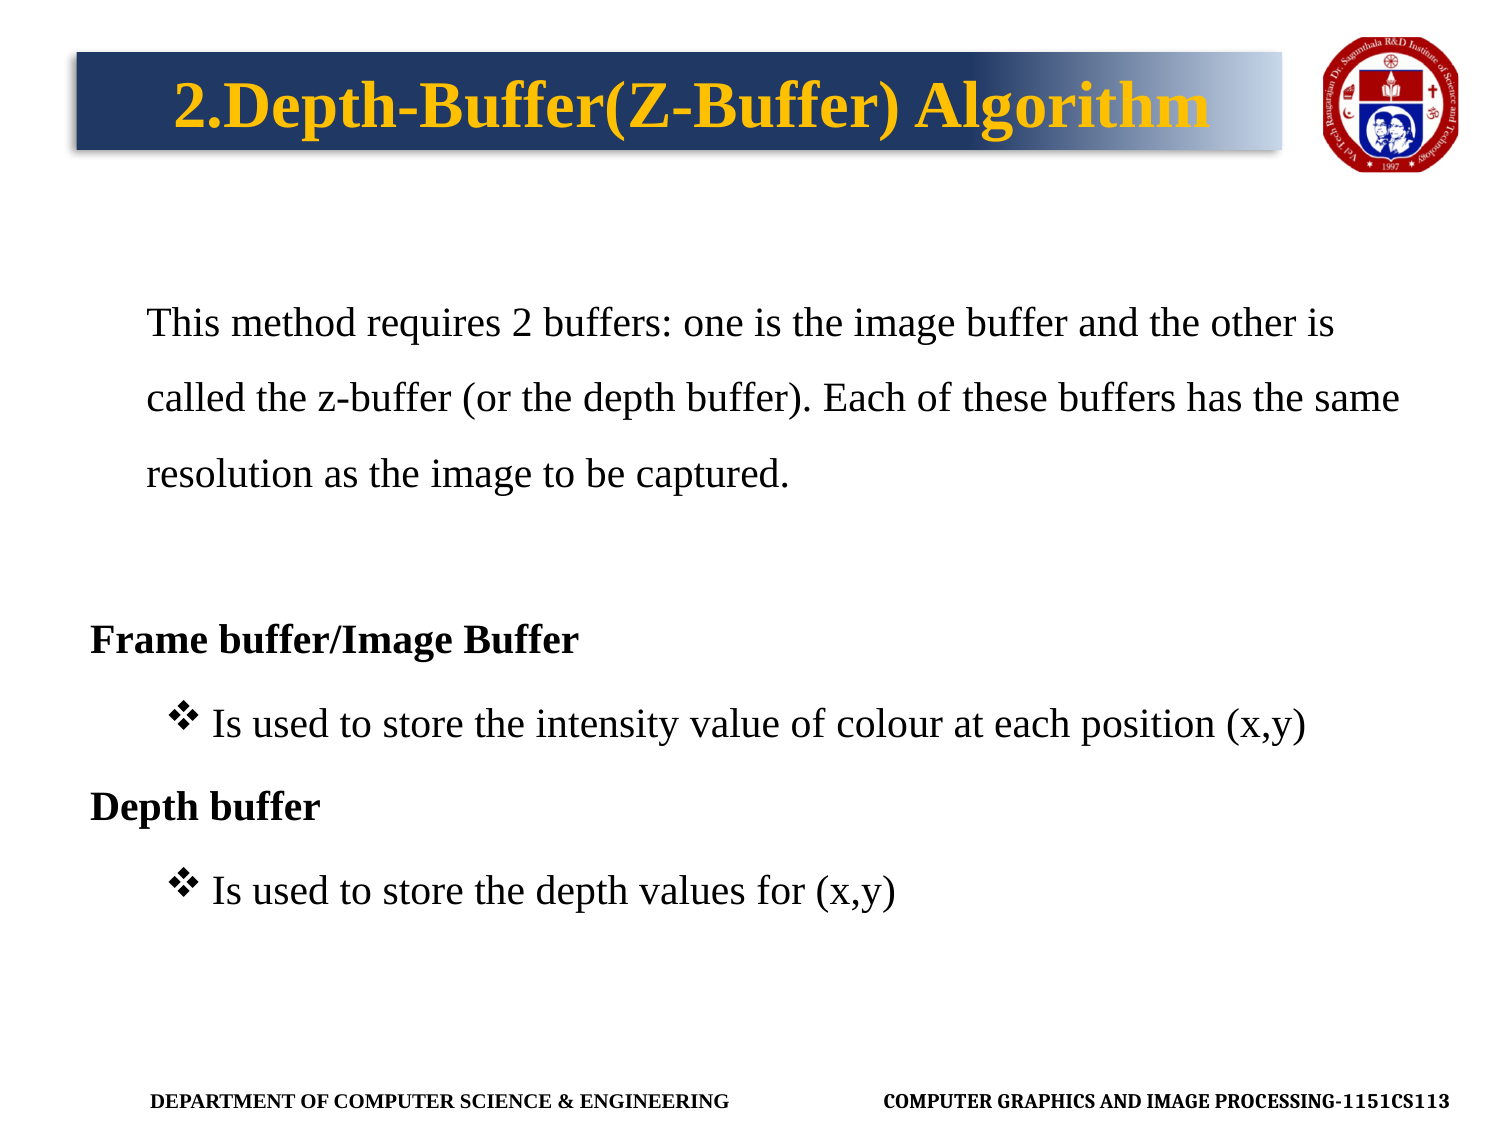

# 2.Depth-Buffer(Z-Buffer) Algorithm
	This method requires 2 buffers: one is the image buffer and the other is called the z-buffer (or the depth buffer). Each of these buffers has the same resolution as the image to be captured.

Frame buffer/Image Buffer
Is used to store the intensity value of colour at each position (x,y)
Depth buffer
Is used to store the depth values for (x,y)